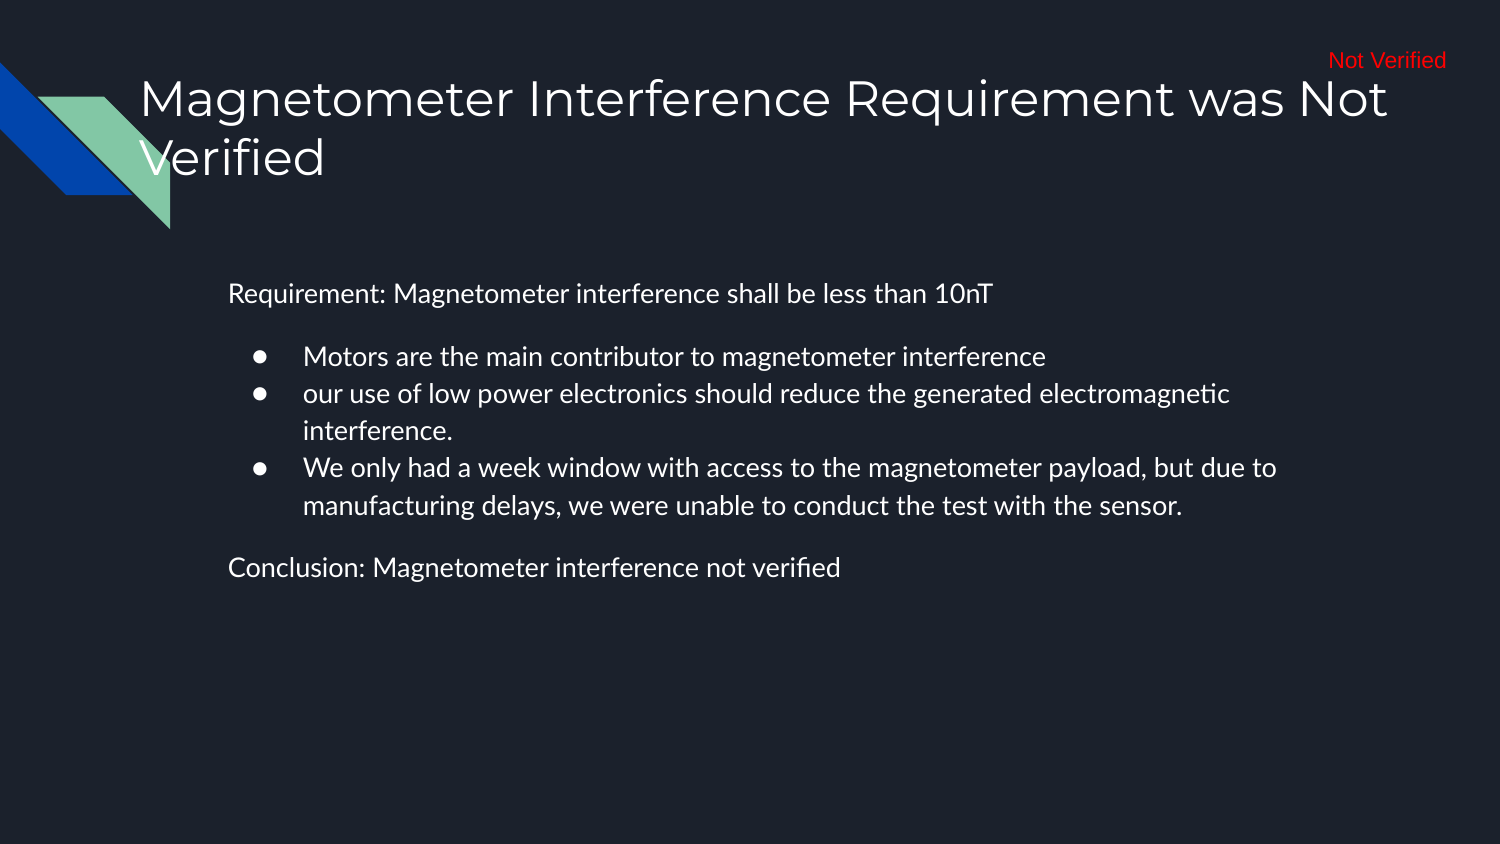

Not Verified
# Magnetometer Interference Requirement was Not Verified
Requirement: Magnetometer interference shall be less than 10nT
Motors are the main contributor to magnetometer interference
our use of low power electronics should reduce the generated electromagnetic interference.
We only had a week window with access to the magnetometer payload, but due to manufacturing delays, we were unable to conduct the test with the sensor.
Conclusion: Magnetometer interference not verified